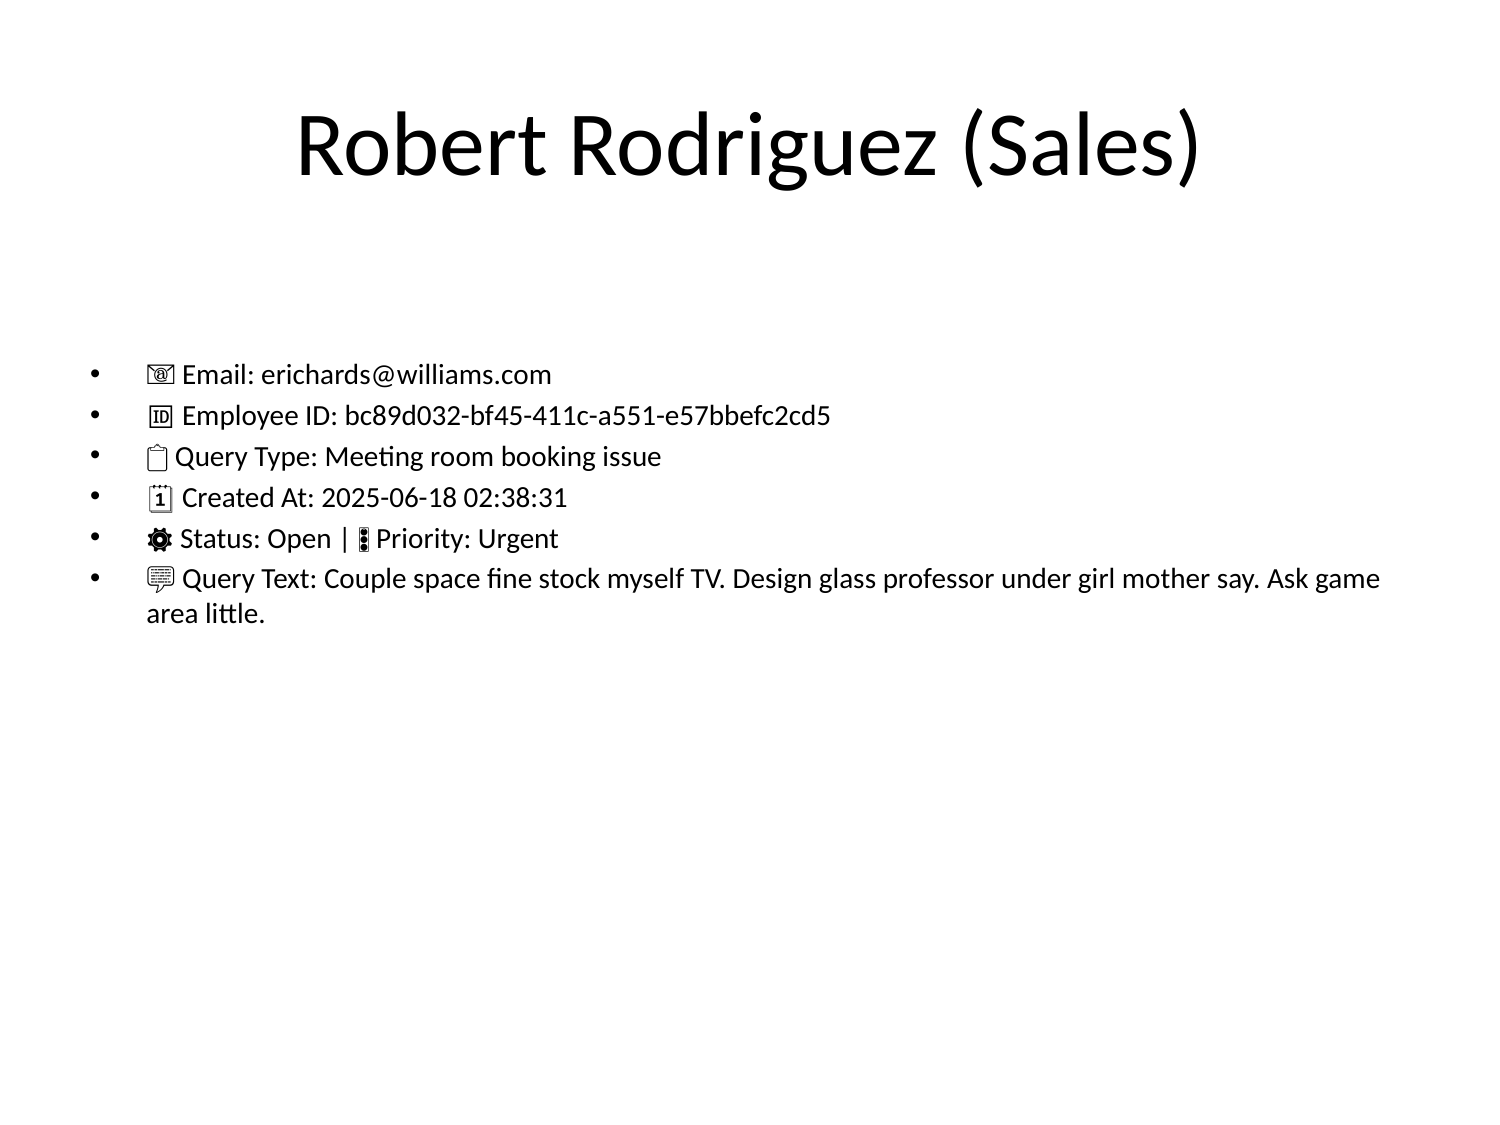

# Robert Rodriguez (Sales)

📧 Email: erichards@williams.com
🆔 Employee ID: bc89d032-bf45-411c-a551-e57bbefc2cd5
📋 Query Type: Meeting room booking issue
🗓 Created At: 2025-06-18 02:38:31
⚙ Status: Open | 🚦 Priority: Urgent
💬 Query Text: Couple space fine stock myself TV. Design glass professor under girl mother say. Ask game area little.